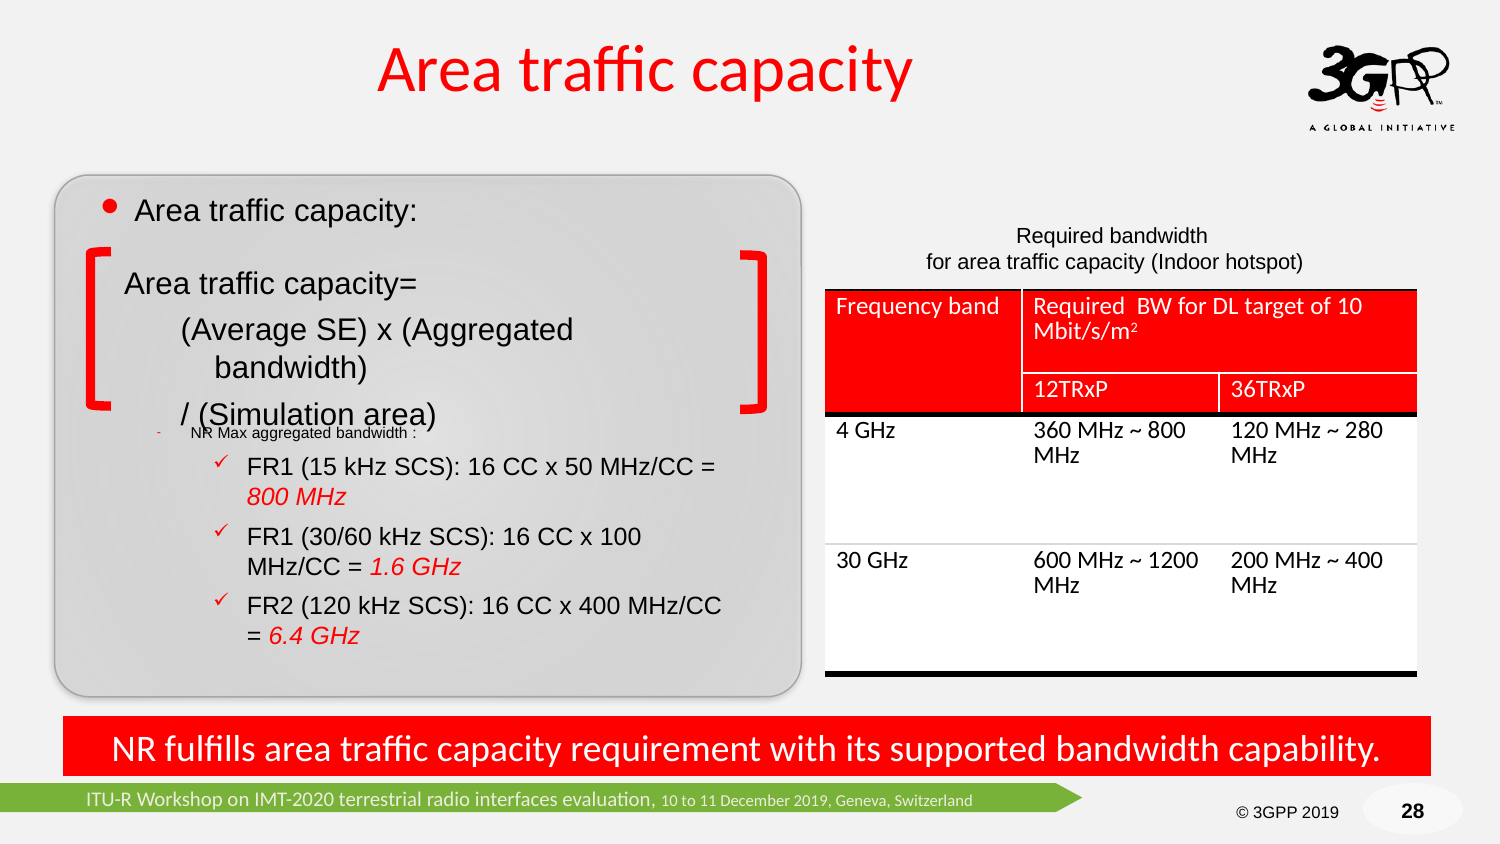

# Area traffic capacity

Area traffic capacity:

NR Max aggregated bandwidth :
FR1 (15 kHz SCS): 16 CC x 50 MHz/CC = 800 MHz
FR1 (30/60 kHz SCS): 16 CC x 100 MHz/CC = 1.6 GHz
FR2 (120 kHz SCS): 16 CC x 400 MHz/CC = 6.4 GHz
Required bandwidth
for area traffic capacity (Indoor hotspot)

Area traffic capacity=
(Average SE) x (Aggregated bandwidth)
/ (Simulation area)
| Frequency band | Required BW for DL target of 10 Mbit/s/m2 |  |
| --- | --- | --- |
|  | 12TRxP | 36TRxP |
| 4 GHz | 360 MHz ~ 800 MHz | 120 MHz ~ 280 MHz |
| 30 GHz | 600 MHz ~ 1200 MHz | 200 MHz ~ 400 MHz |
NR fulfills area traffic capacity requirement with its supported bandwidth capability.